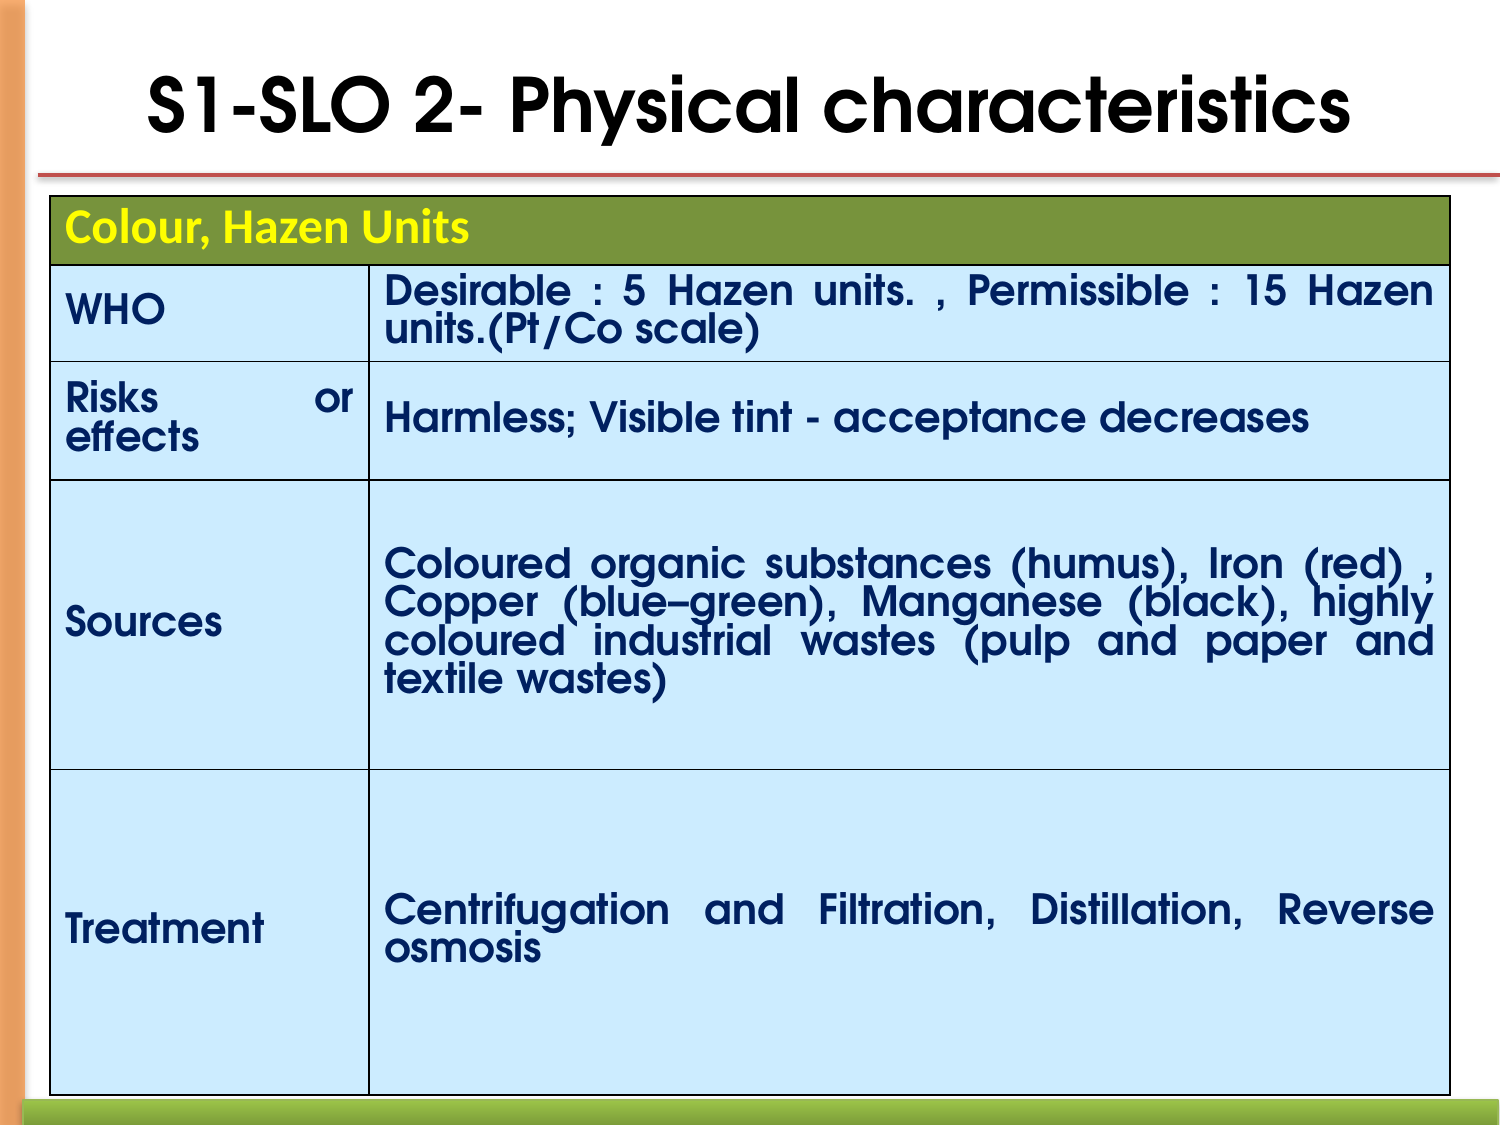

# S1-SLO 2- Physical characteristics
| Colour, Hazen Units |  |
| --- | --- |
| WHO | Desirable : 5 Hazen units. , Permissible : 15 Hazen units.(Pt/Co scale) |
| Risks or effects | Harmless; Visible tint - acceptance decreases |
| Sources | Coloured organic substances (humus), Iron (red) , Copper (blue–green), Manganese (black), highly coloured industrial wastes (pulp and paper and textile wastes) |
| Treatment | Centrifugation and Filtration, Distillation, Reverse osmosis |